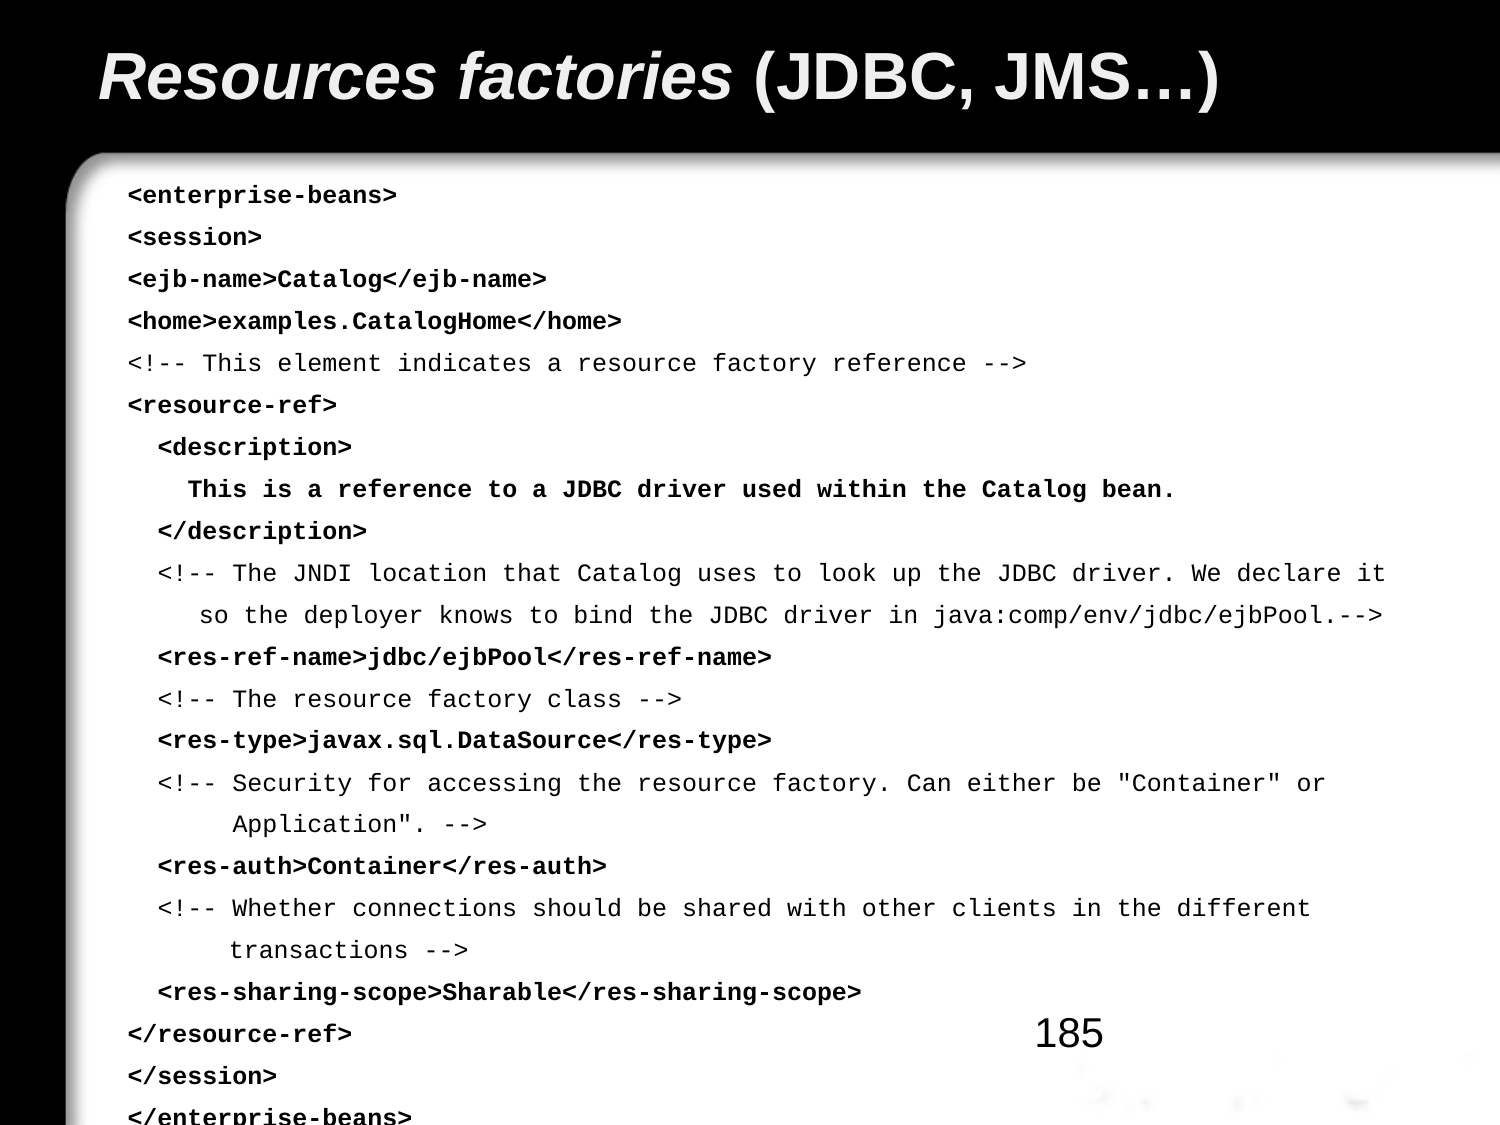

# Resources factories (JDBC, JMS…)
<enterprise-beans>
<session>
<ejb-name>Catalog</ejb-name>
<home>examples.CatalogHome</home>
<!-- This element indicates a resource factory reference -->
<resource-ref>
  <description>
    This is a reference to a JDBC driver used within the Catalog bean.
  </description>
  <!-- The JNDI location that Catalog uses to look up the JDBC driver. We declare it
	 so the deployer knows to bind the JDBC driver in java:comp/env/jdbc/ejbPool.-->
  <res-ref-name>jdbc/ejbPool</res-ref-name>
  <!-- The resource factory class -->
  <res-type>javax.sql.DataSource</res-type>
  <!-- Security for accessing the resource factory. Can either be "Container" or
       Application". -->
  <res-auth>Container</res-auth>
  <!-- Whether connections should be shared with other clients in the different
	   transactions -->
  <res-sharing-scope>Sharable</res-sharing-scope>
</resource-ref>
</session>
</enterprise-beans>